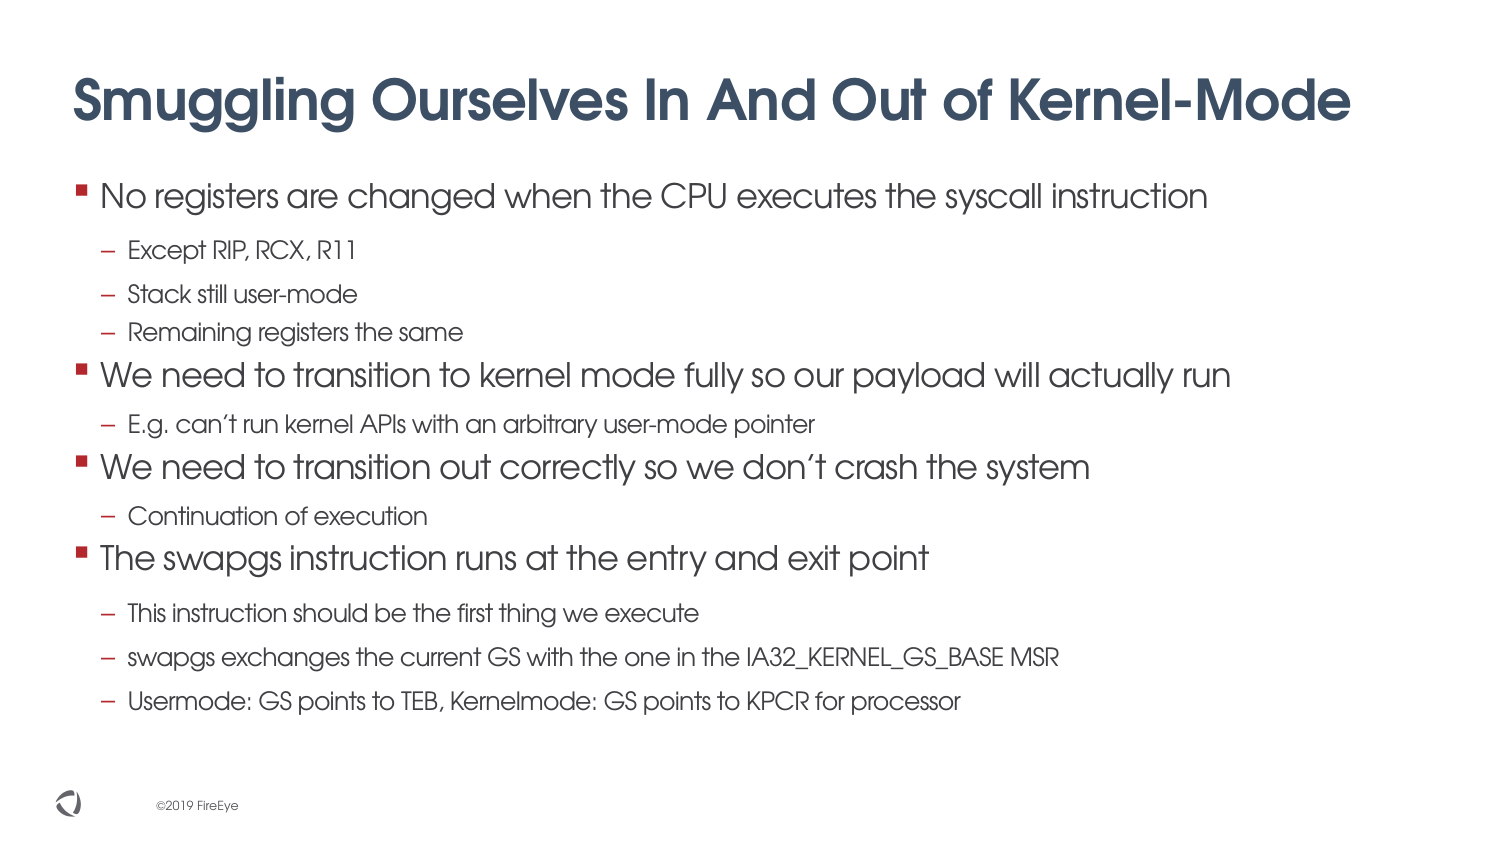

# Smuggling Ourselves In And Out of Kernel-Mode
No registers are changed when the CPU executes the syscall instruction
Except RIP, RCX, R11
Stack still user-mode
Remaining registers the same
We need to transition to kernel mode fully so our payload will actually run
E.g. can’t run kernel APIs with an arbitrary user-mode pointer
We need to transition out correctly so we don’t crash the system
Continuation of execution
The swapgs instruction runs at the entry and exit point
This instruction should be the first thing we execute
swapgs exchanges the current GS with the one in the IA32_KERNEL_GS_BASE MSR
Usermode: GS points to TEB, Kernelmode: GS points to KPCR for processor